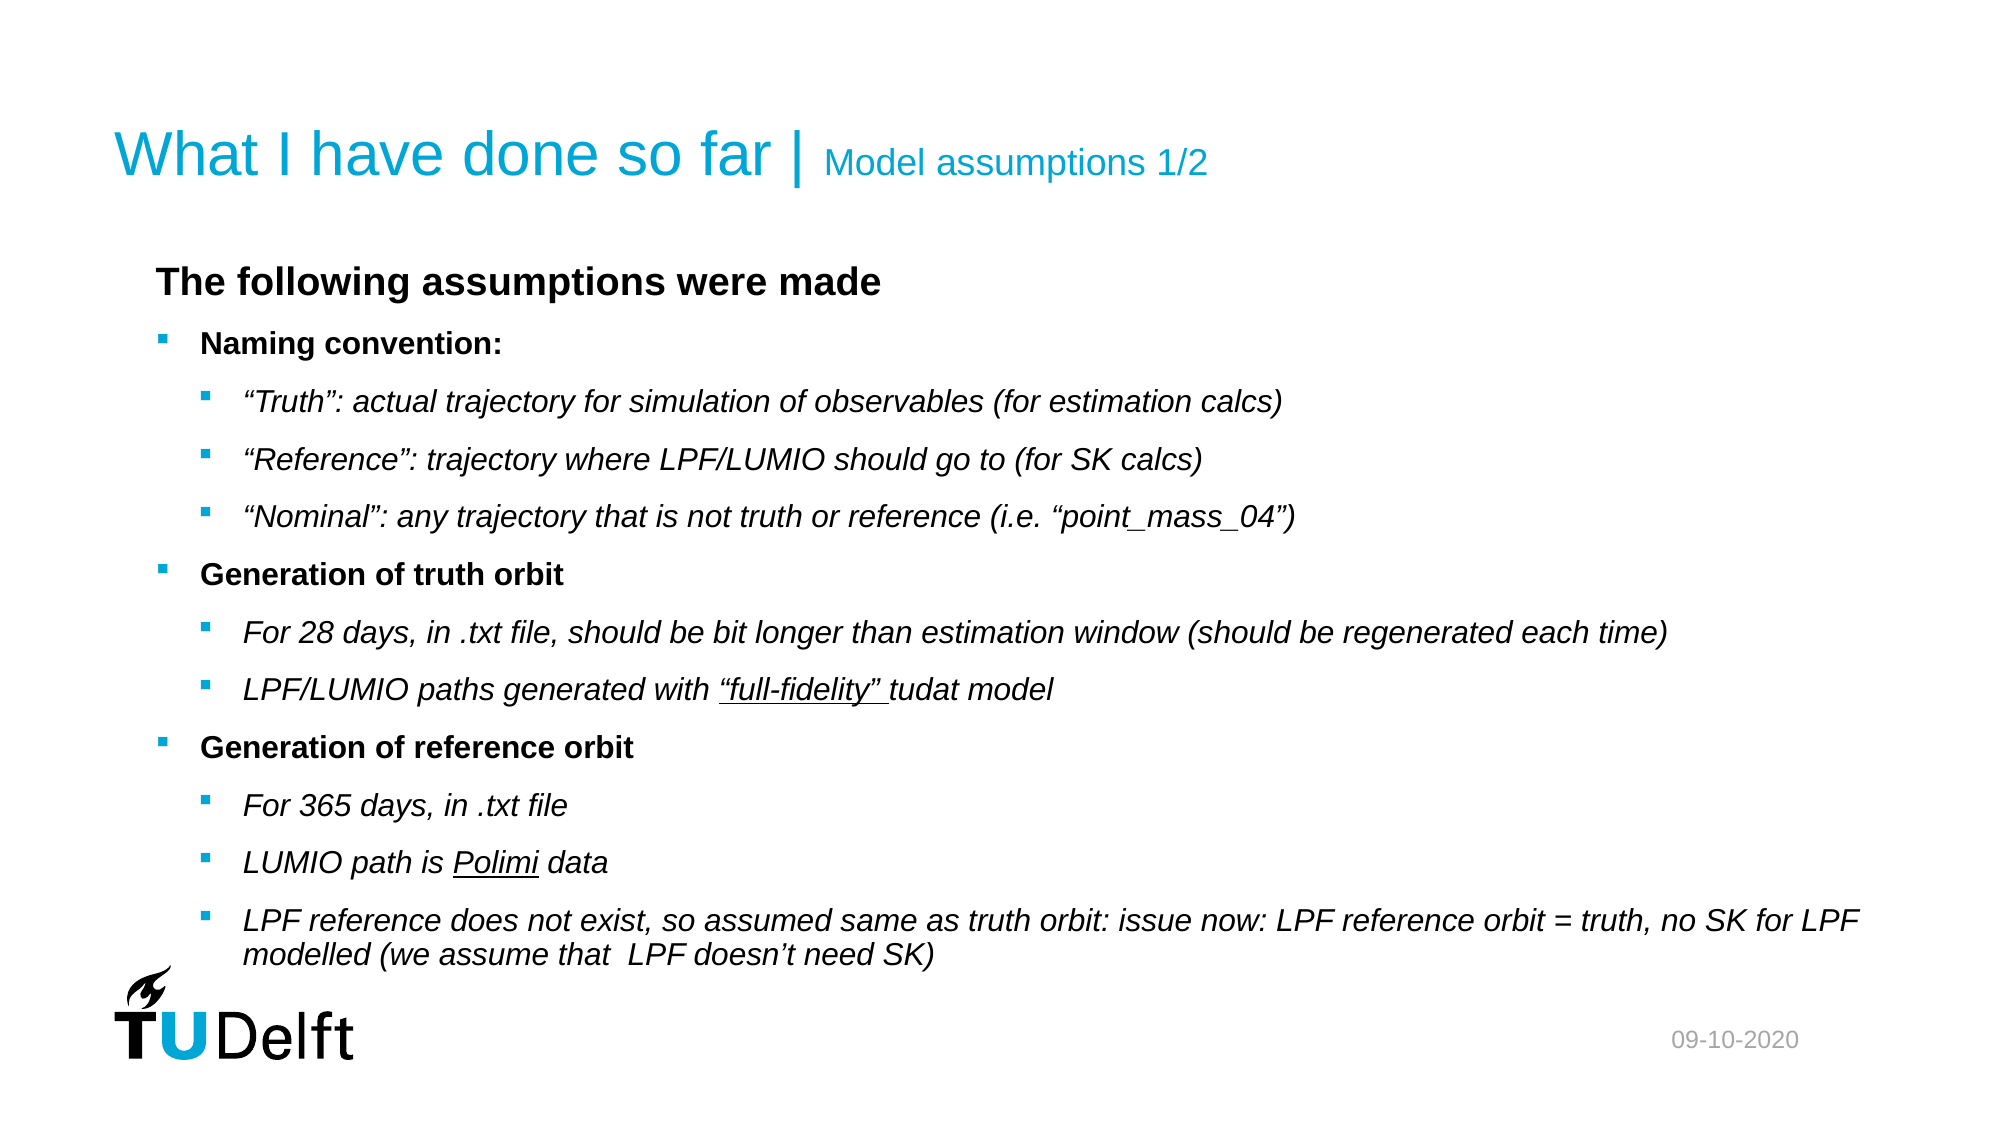

# What I have done so far | Model assumptions 1/2
The following assumptions were made
Naming convention:
“Truth”: actual trajectory for simulation of observables (for estimation calcs)
“Reference”: trajectory where LPF/LUMIO should go to (for SK calcs)
“Nominal”: any trajectory that is not truth or reference (i.e. “point_mass_04”)
Generation of truth orbit
For 28 days, in .txt file, should be bit longer than estimation window (should be regenerated each time)
LPF/LUMIO paths generated with “full-fidelity” tudat model
Generation of reference orbit
For 365 days, in .txt file
LUMIO path is Polimi data
LPF reference does not exist, so assumed same as truth orbit: issue now: LPF reference orbit = truth, no SK for LPF modelled (we assume that  LPF doesn’t need SK)

09-10-2020